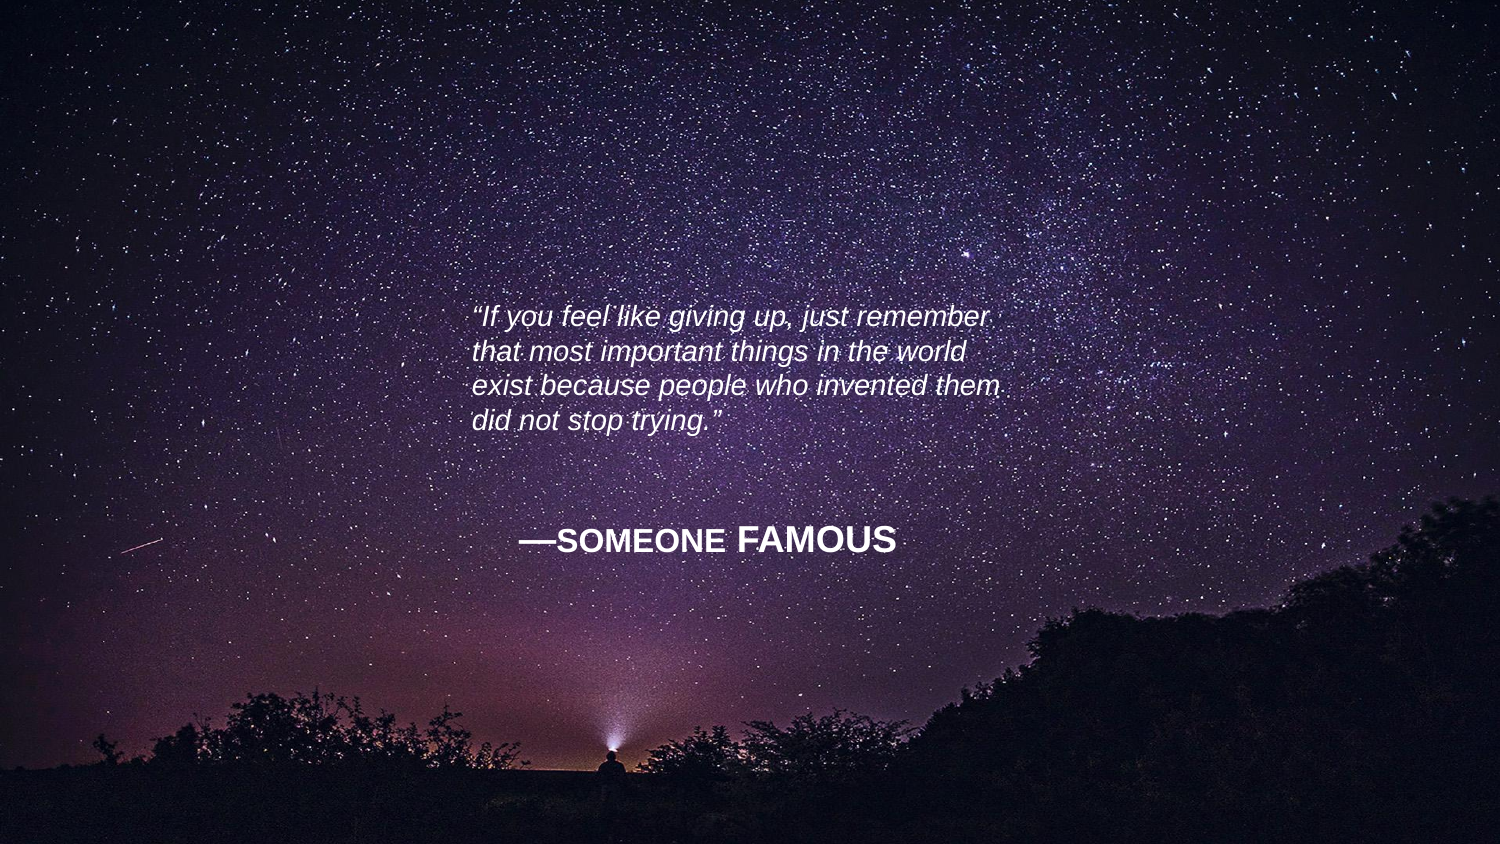

“If you feel like giving up, just remember that most important things in the world exist because people who invented them did not stop trying.”
—SOMEONE FAMOUS